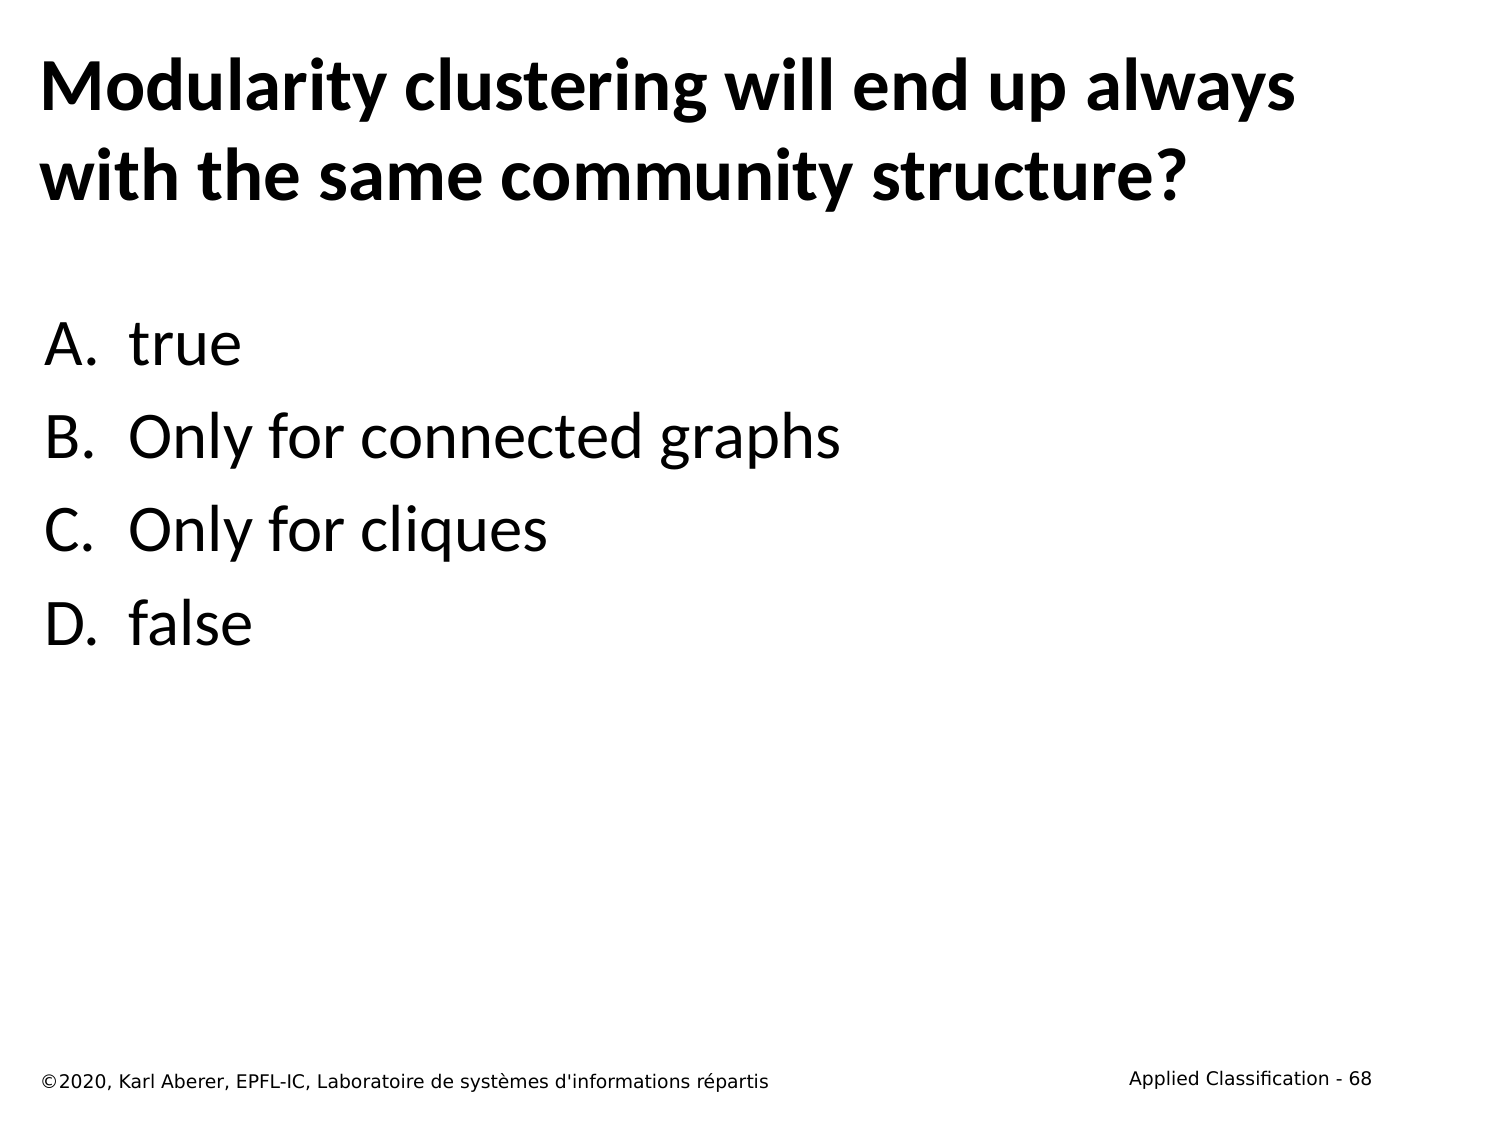

# Modularity clustering will end up always with the same community structure?
true
Only for connected graphs
Only for cliques
false
©2020, Karl Aberer, EPFL-IC, Laboratoire de systèmes d'informations répartis